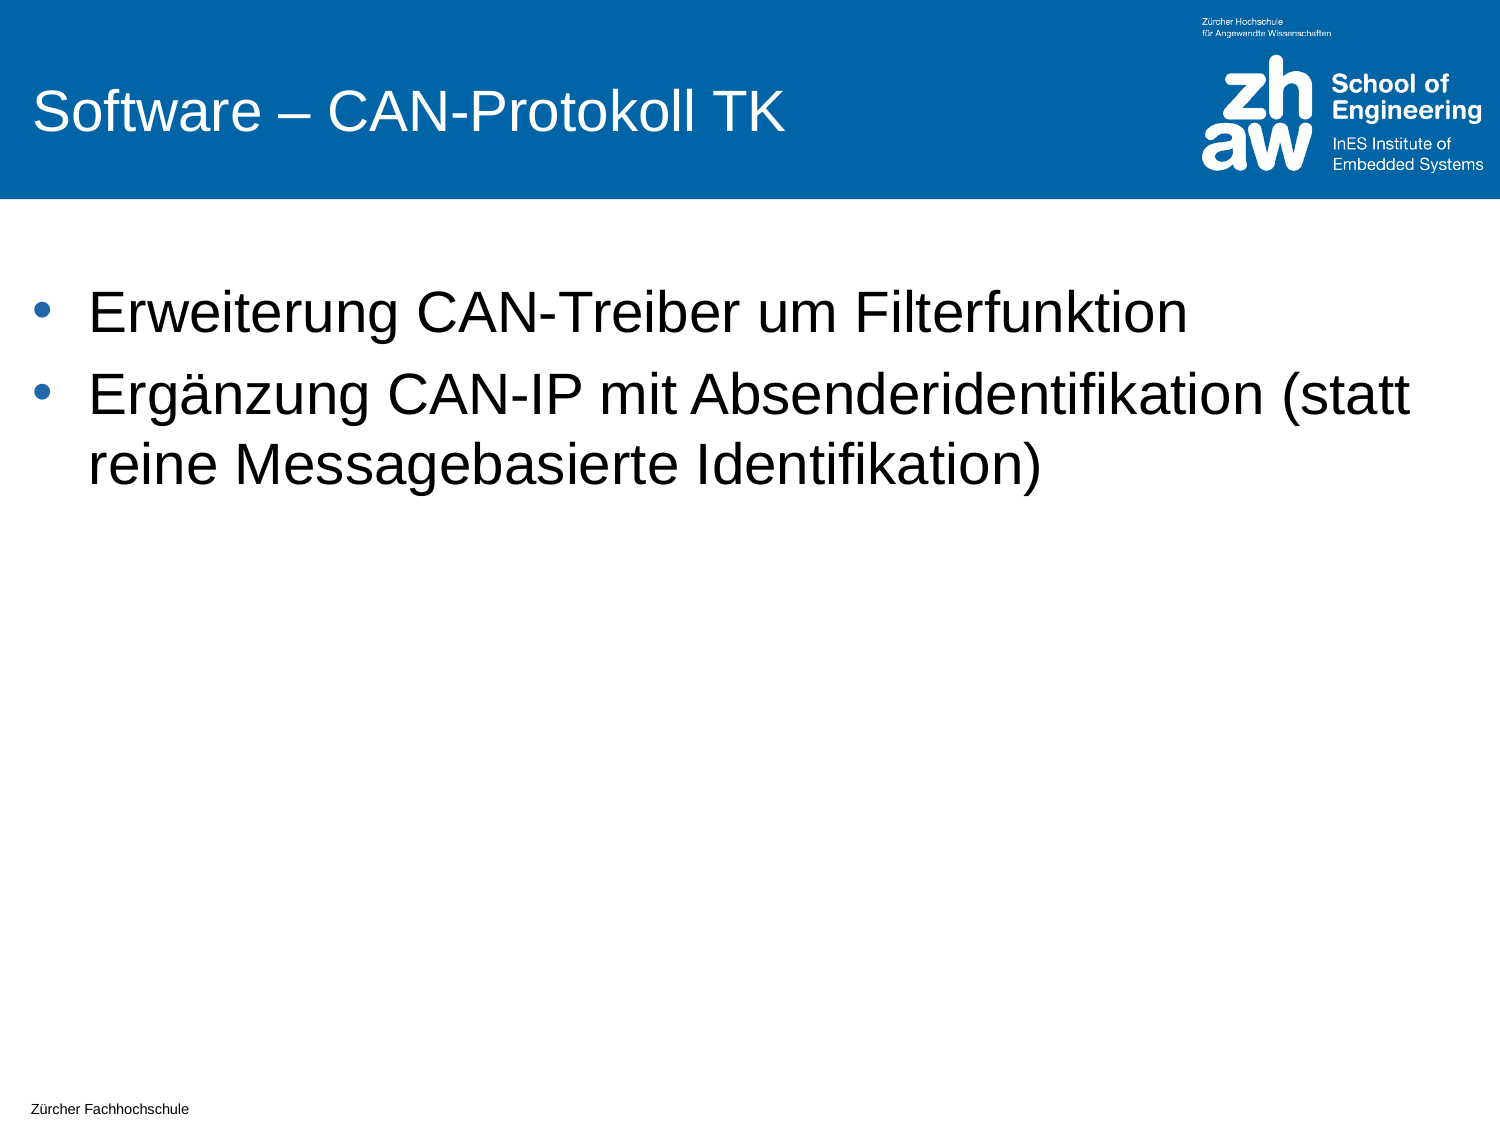

# Software – CAN-Protokoll TK
Erweiterung CAN-Treiber um Filterfunktion
Ergänzung CAN-IP mit Absenderidentifikation (statt reine Messagebasierte Identifikation)